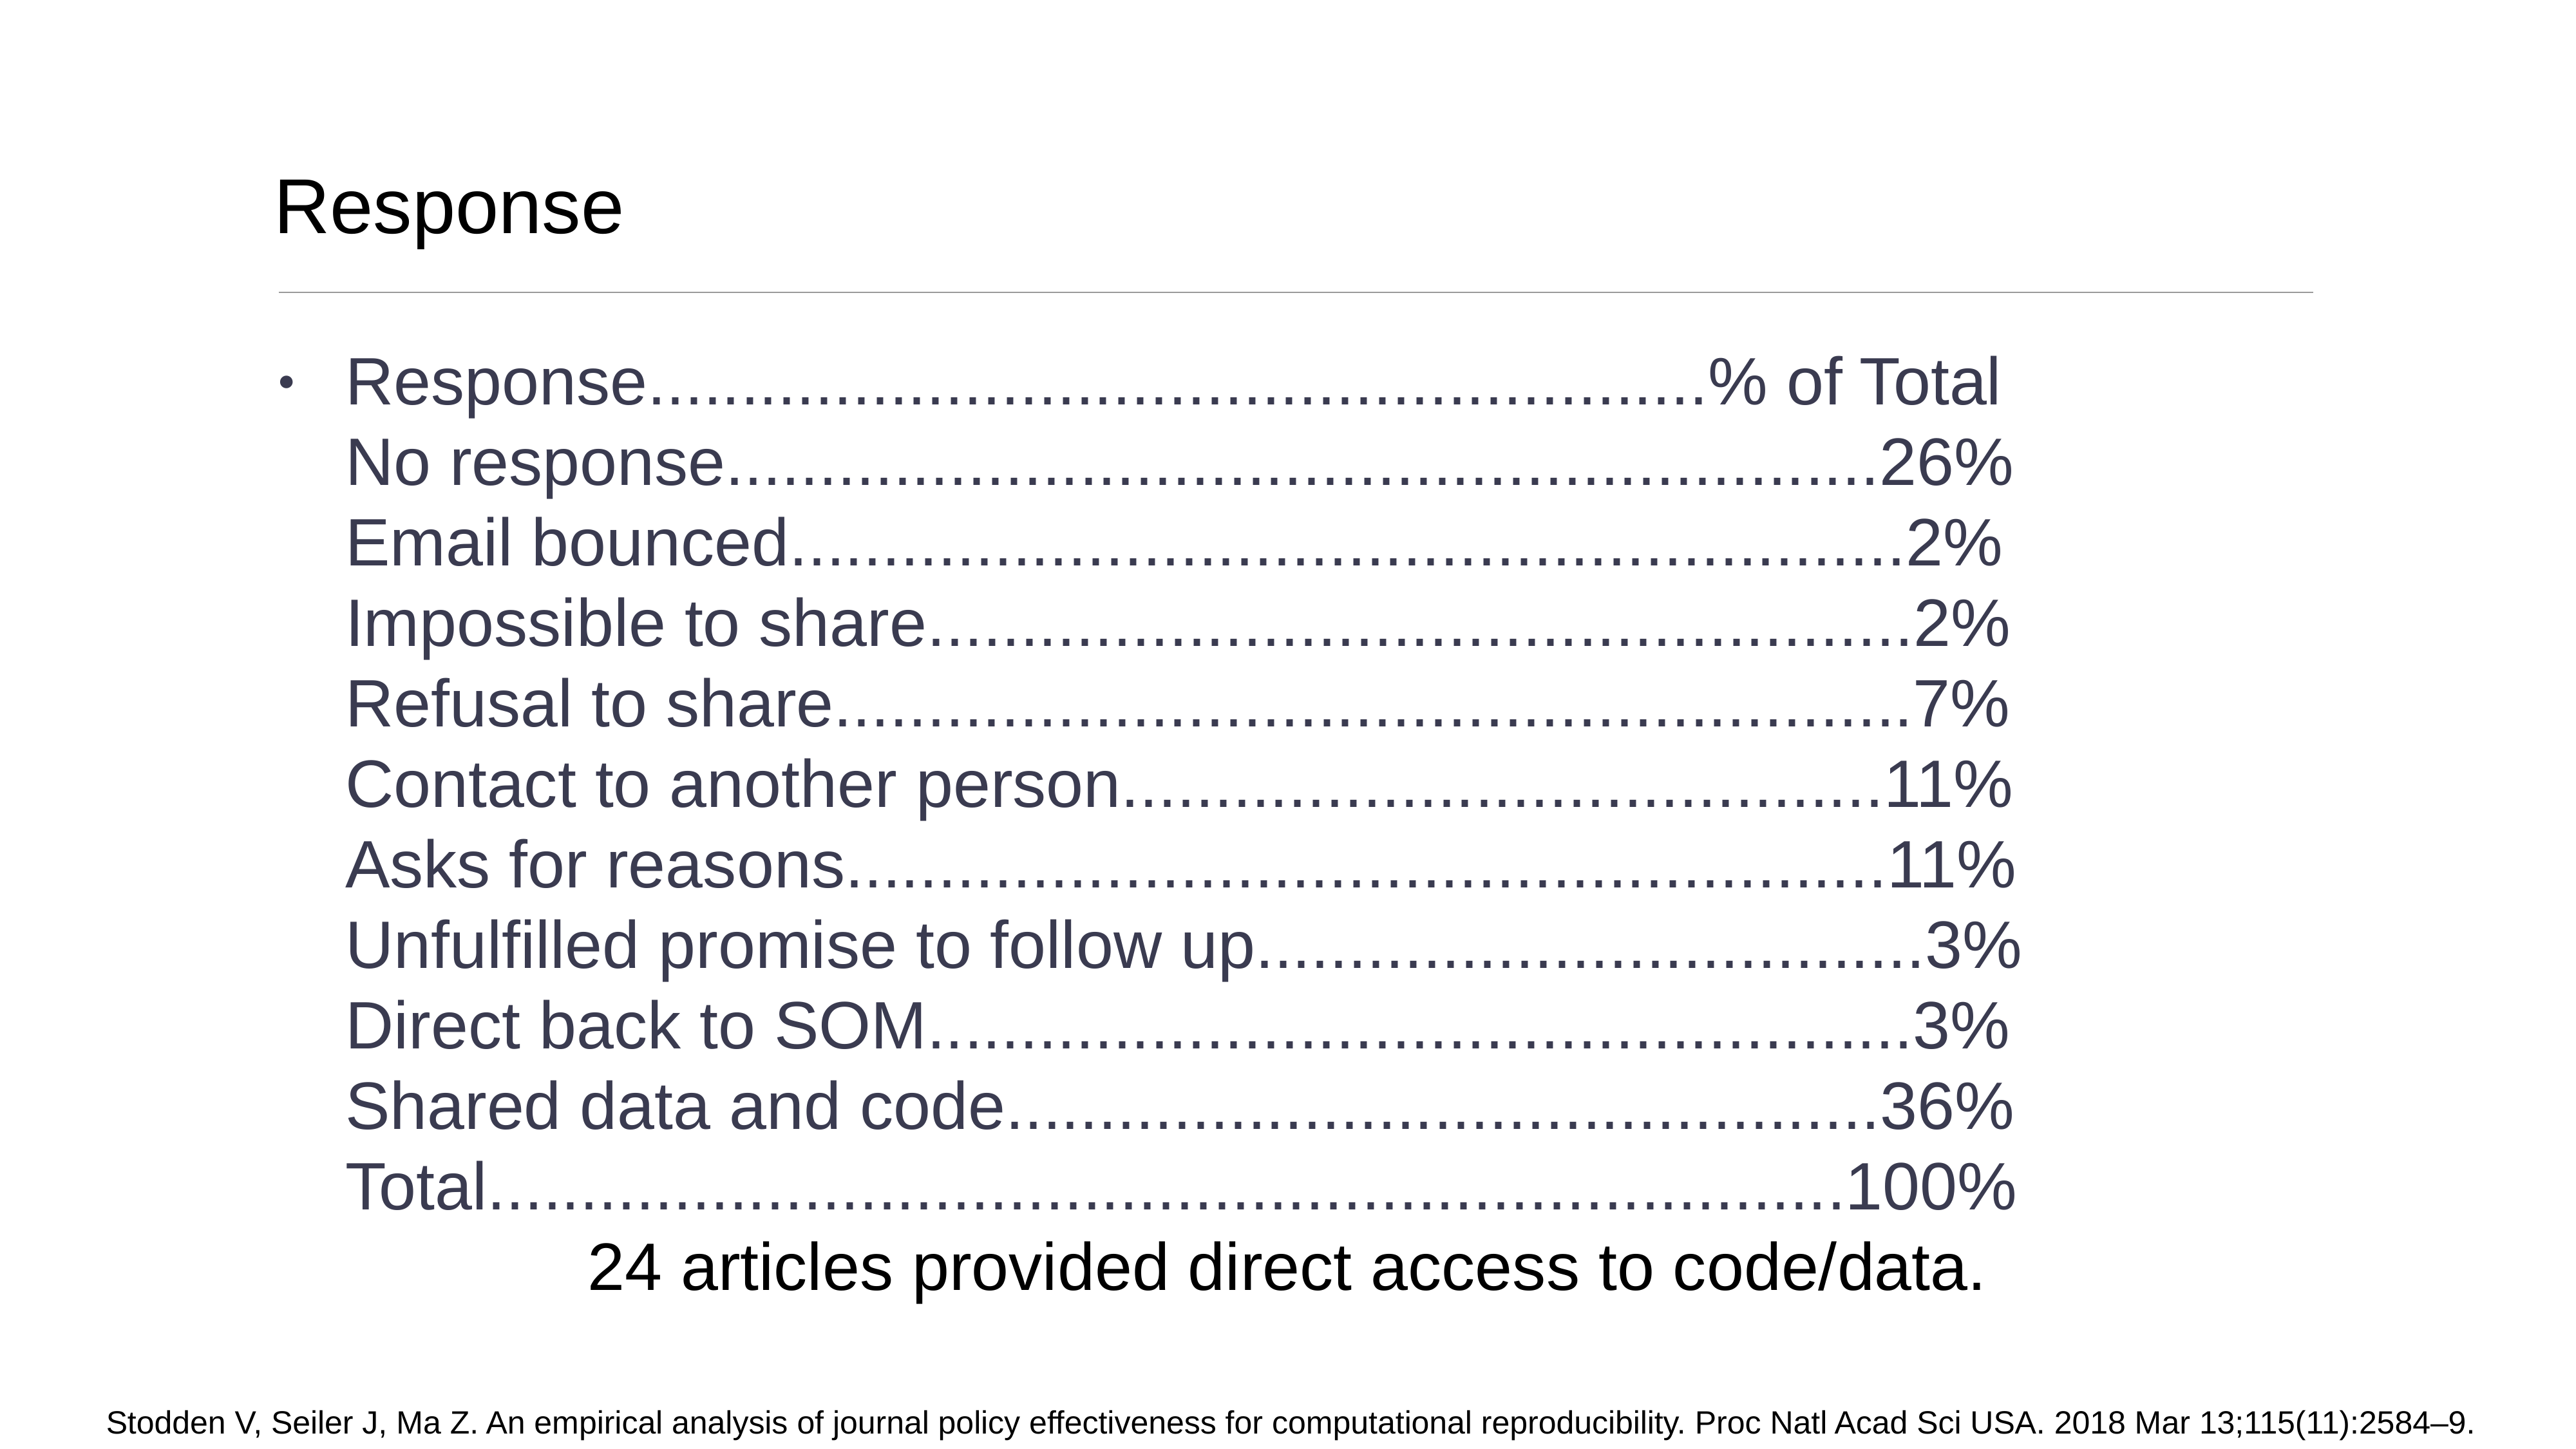

# Response
Response.........................................................% of Total
No response..............................................................26%
Email bounced............................................................2%
Impossible to share.....................................................2%
Refusal to share..........................................................7%
Contact to another person.........................................11%
Asks for reasons........................................................11%
Unfulfilled promise to follow up....................................3%
Direct back to SOM.....................................................3%
Shared data and code...............................................36%
Total.........................................................................100%
24 articles provided direct access to code/data.
Stodden V, Seiler J, Ma Z. An empirical analysis of journal policy effectiveness for computational reproducibility. Proc Natl Acad Sci USA. 2018 Mar 13;115(11):2584–9.